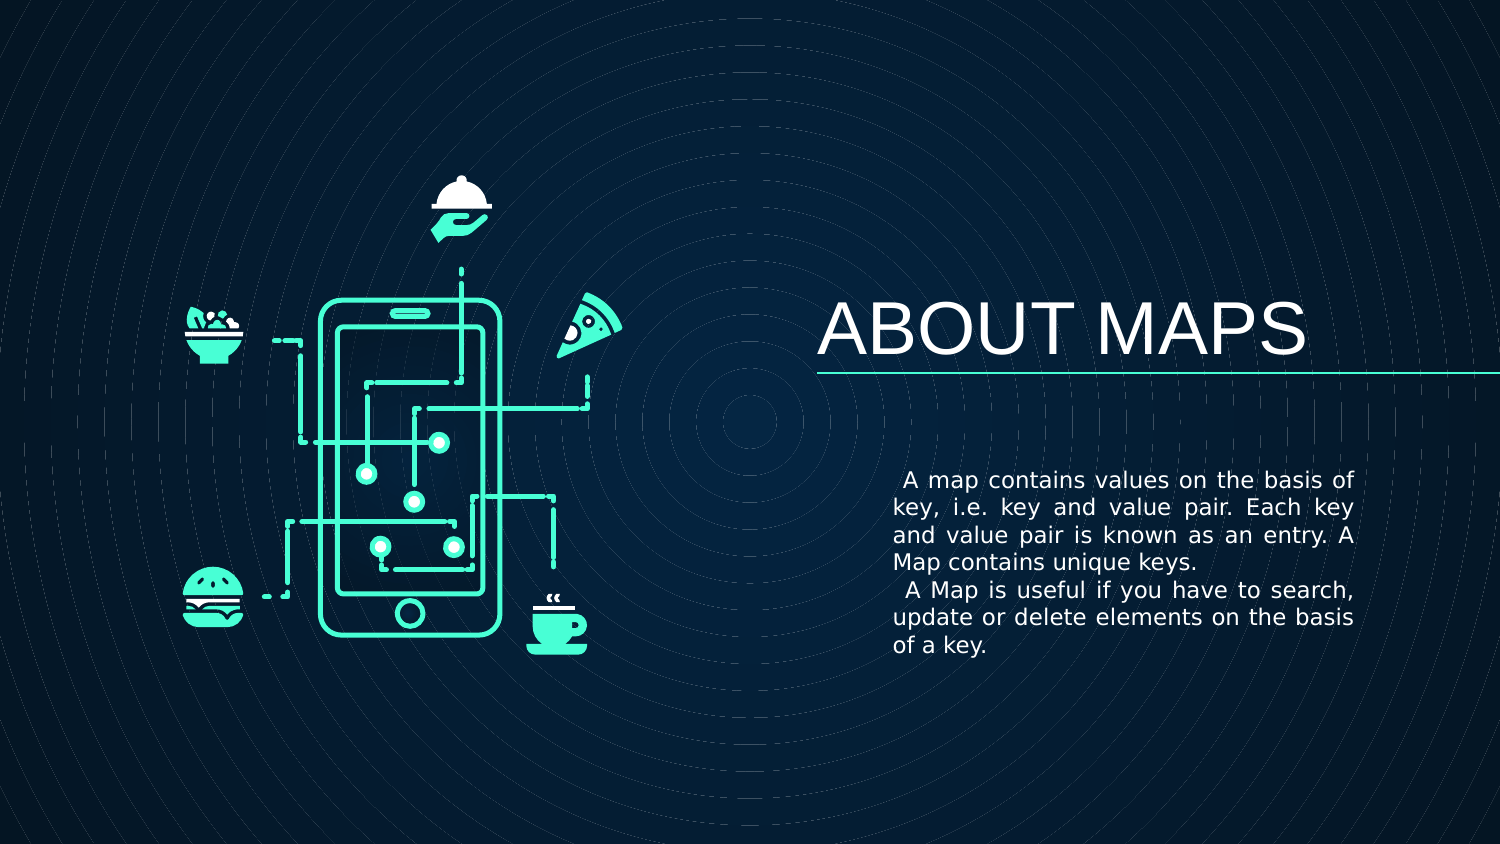

# ABOUT MAPS

       A map contains values on the basis of key, i.e. key and value pair. Each key and value pair is known as an entry. A Map contains unique keys.
       A Map is useful if you have to search, update or delete elements on the basis of a key.